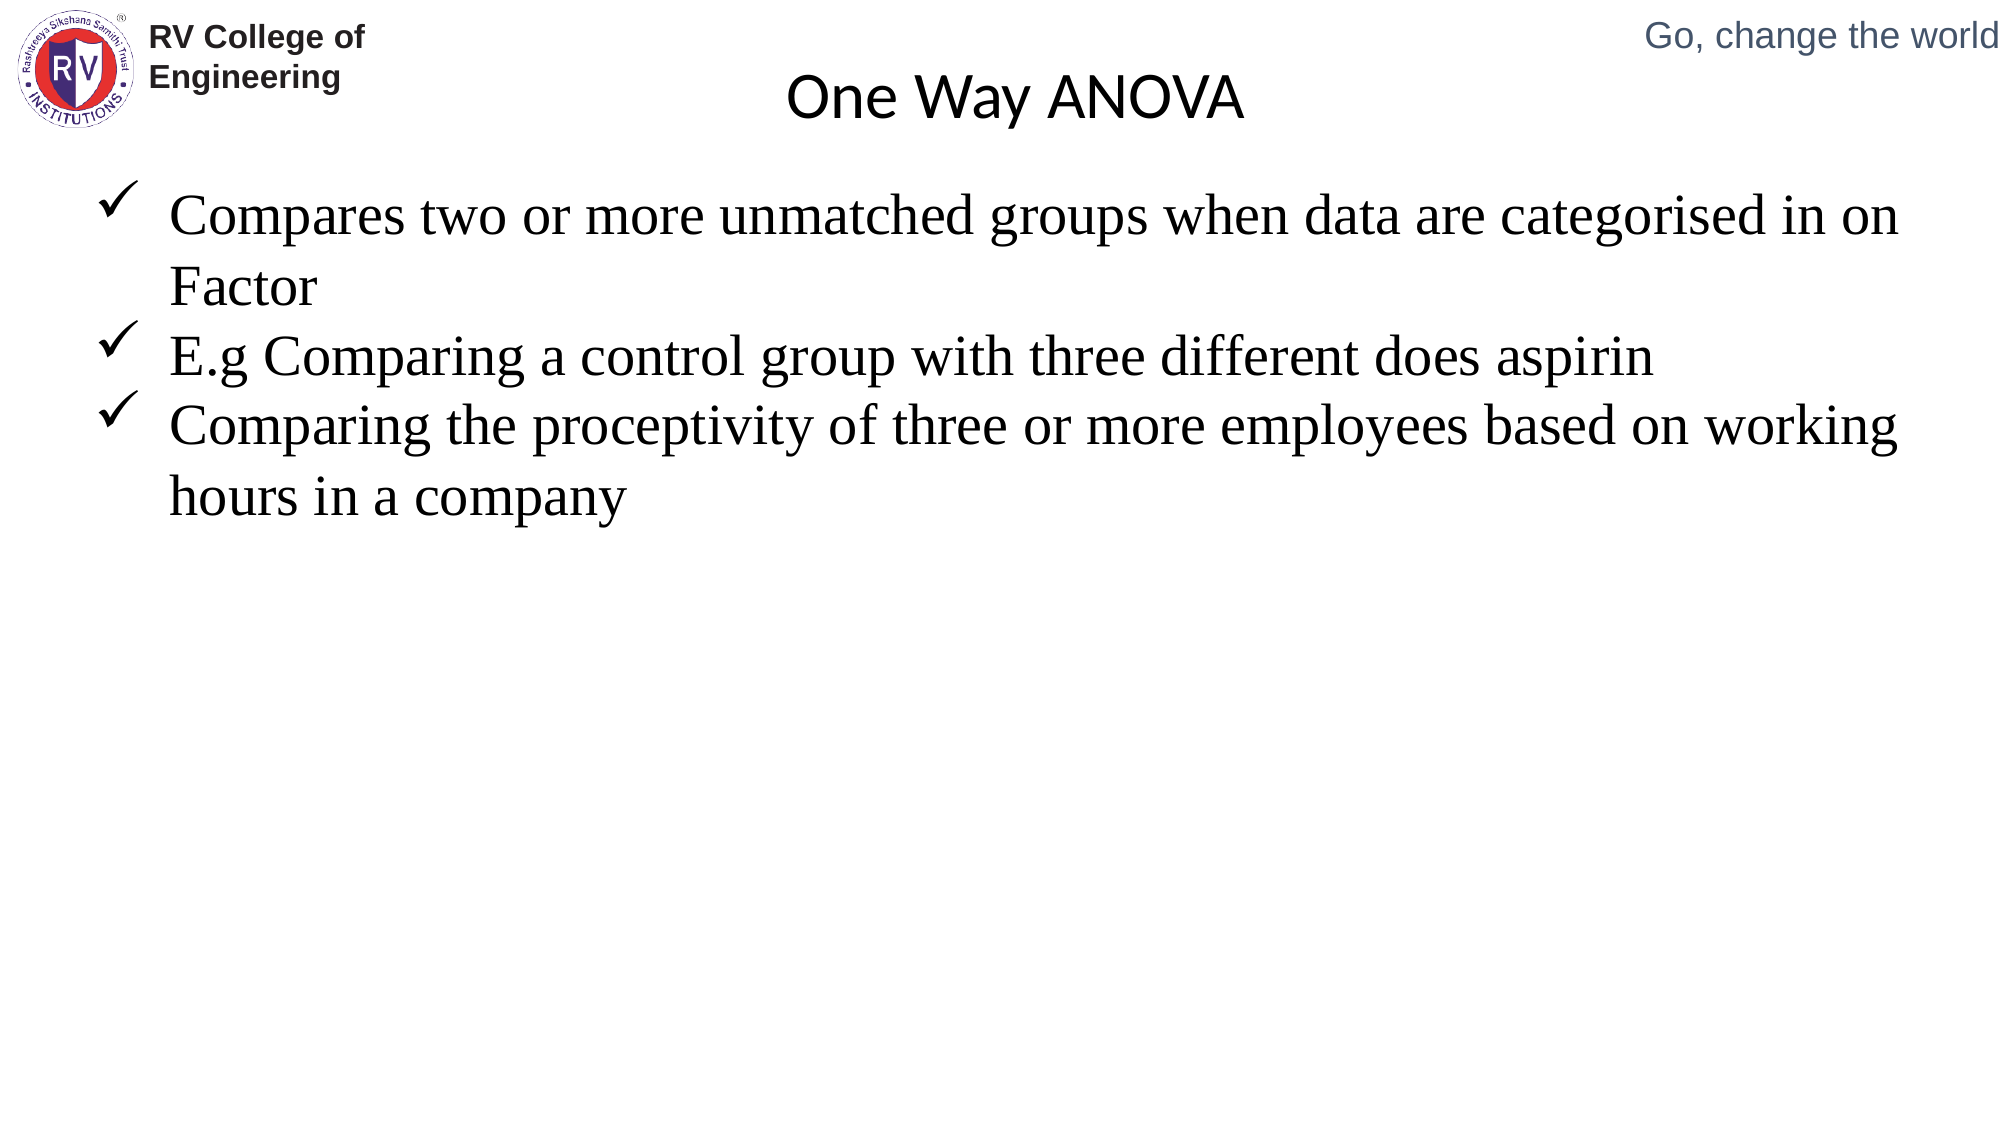

One Way ANOVA
Compares two or more unmatched groups when data are categorised in on Factor
E.g Comparing a control group with three different does aspirin
Comparing the proceptivity of three or more employees based on working hours in a company